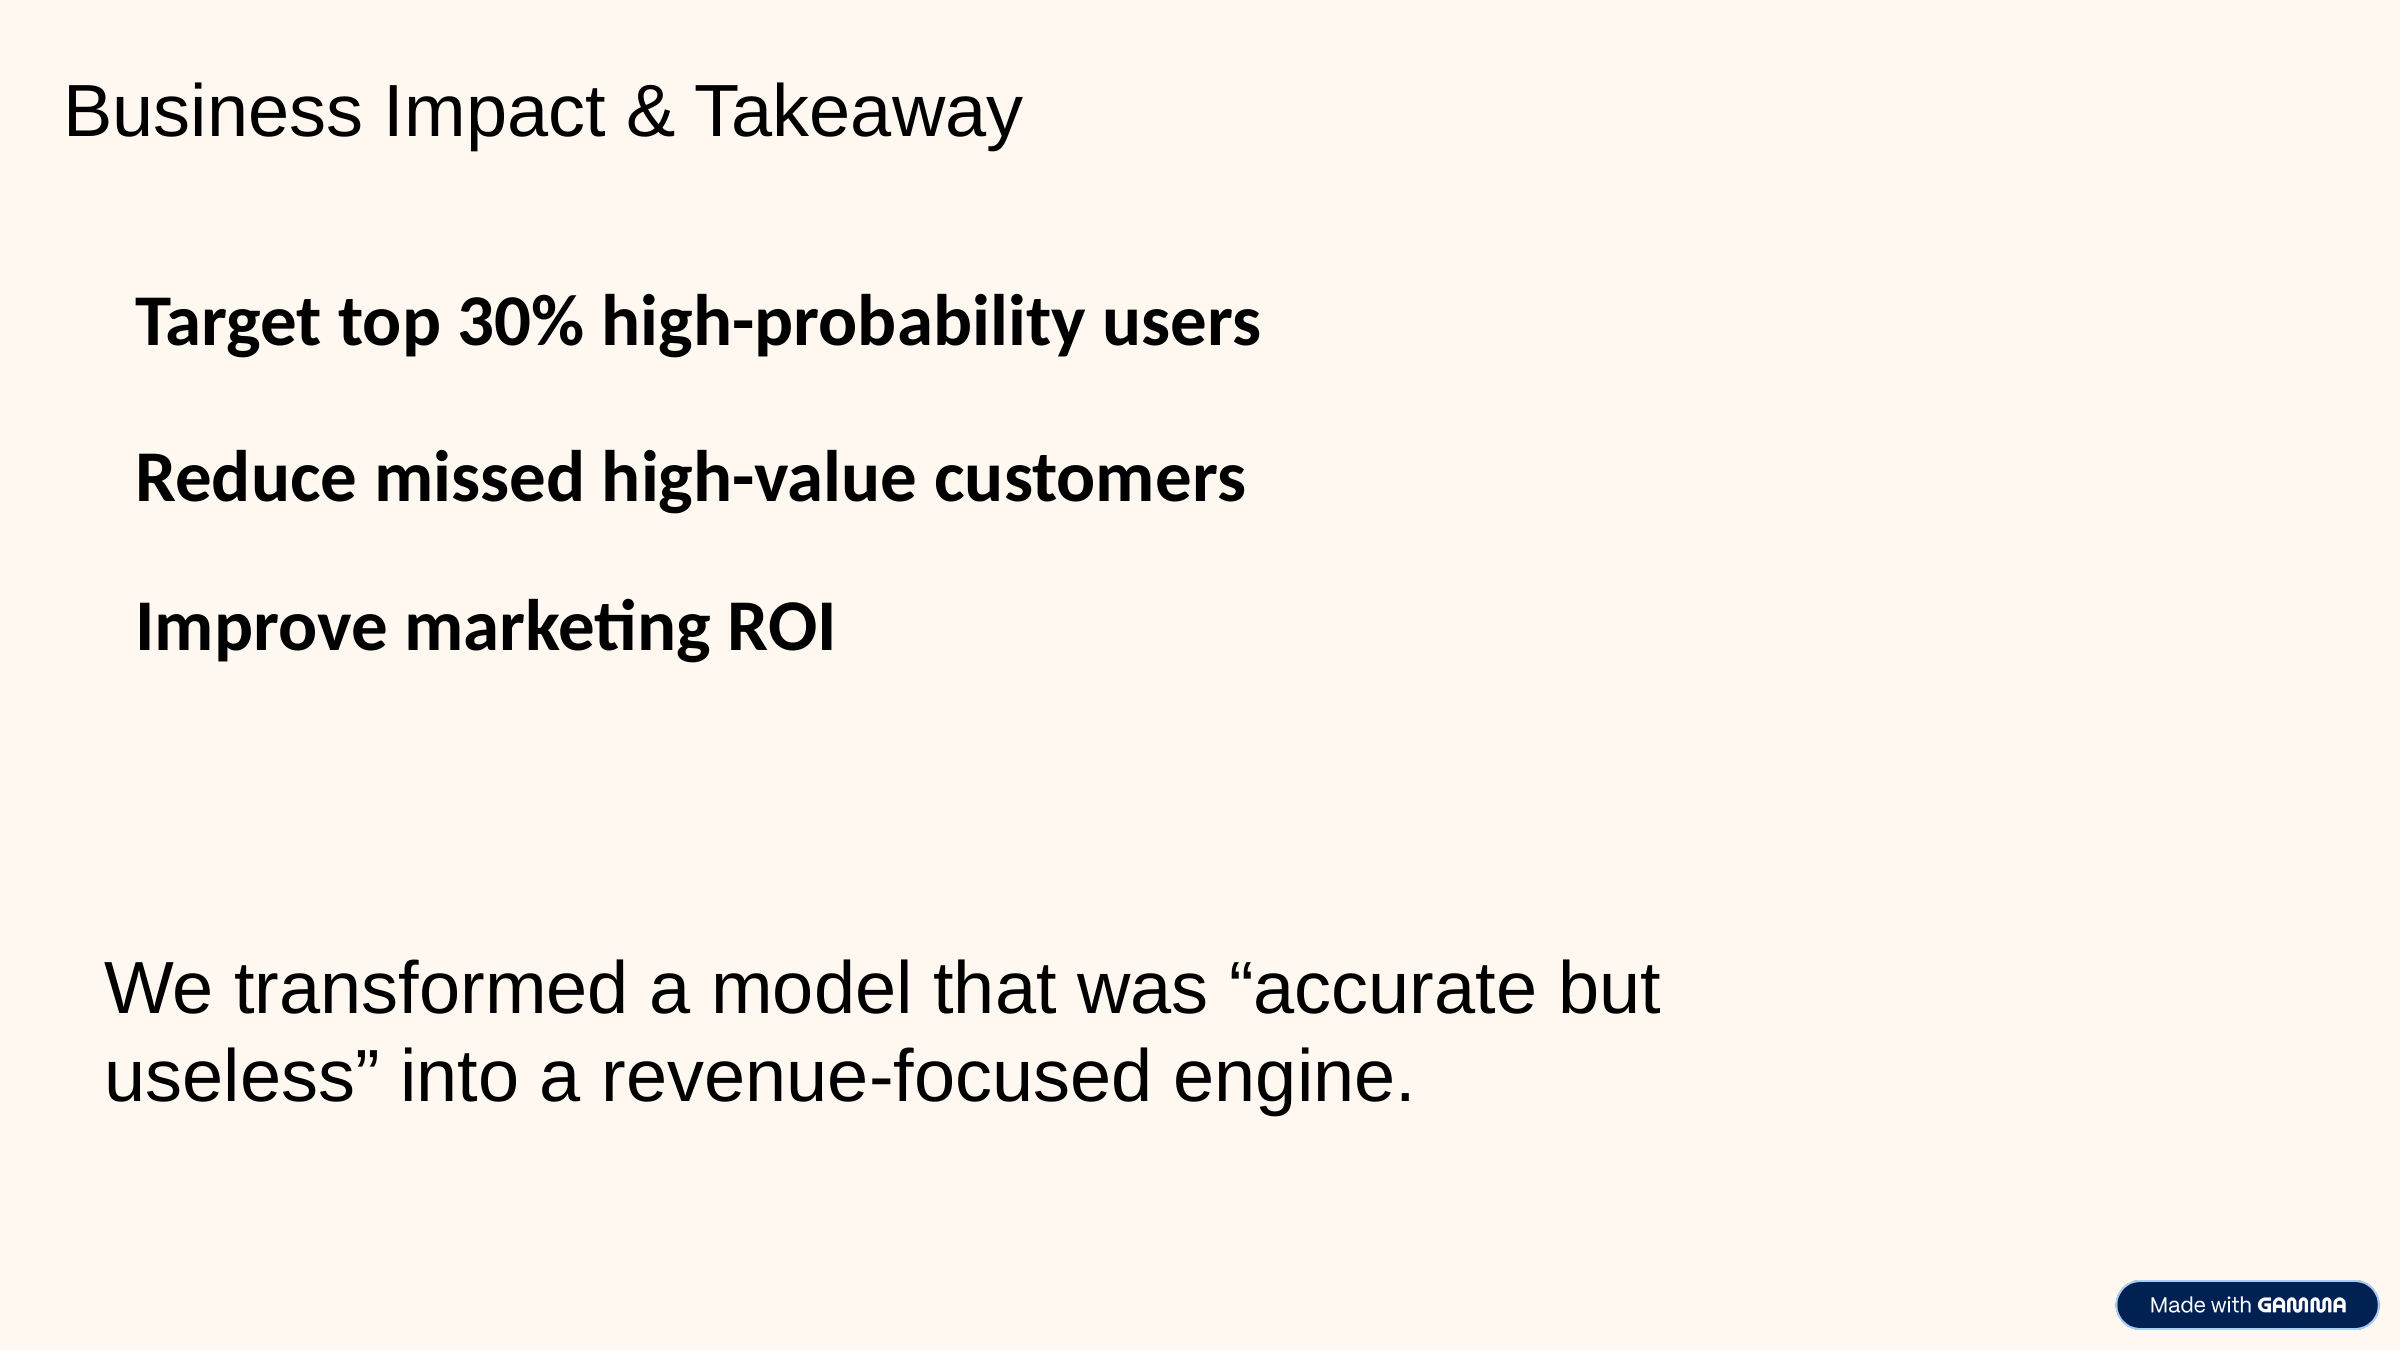

Business Impact & Takeaway

Target top 30% high-probability users

Reduce missed high-value customers

Improve marketing ROI

We transformed a model that was “accurate but useless” into a revenue-focused engine.